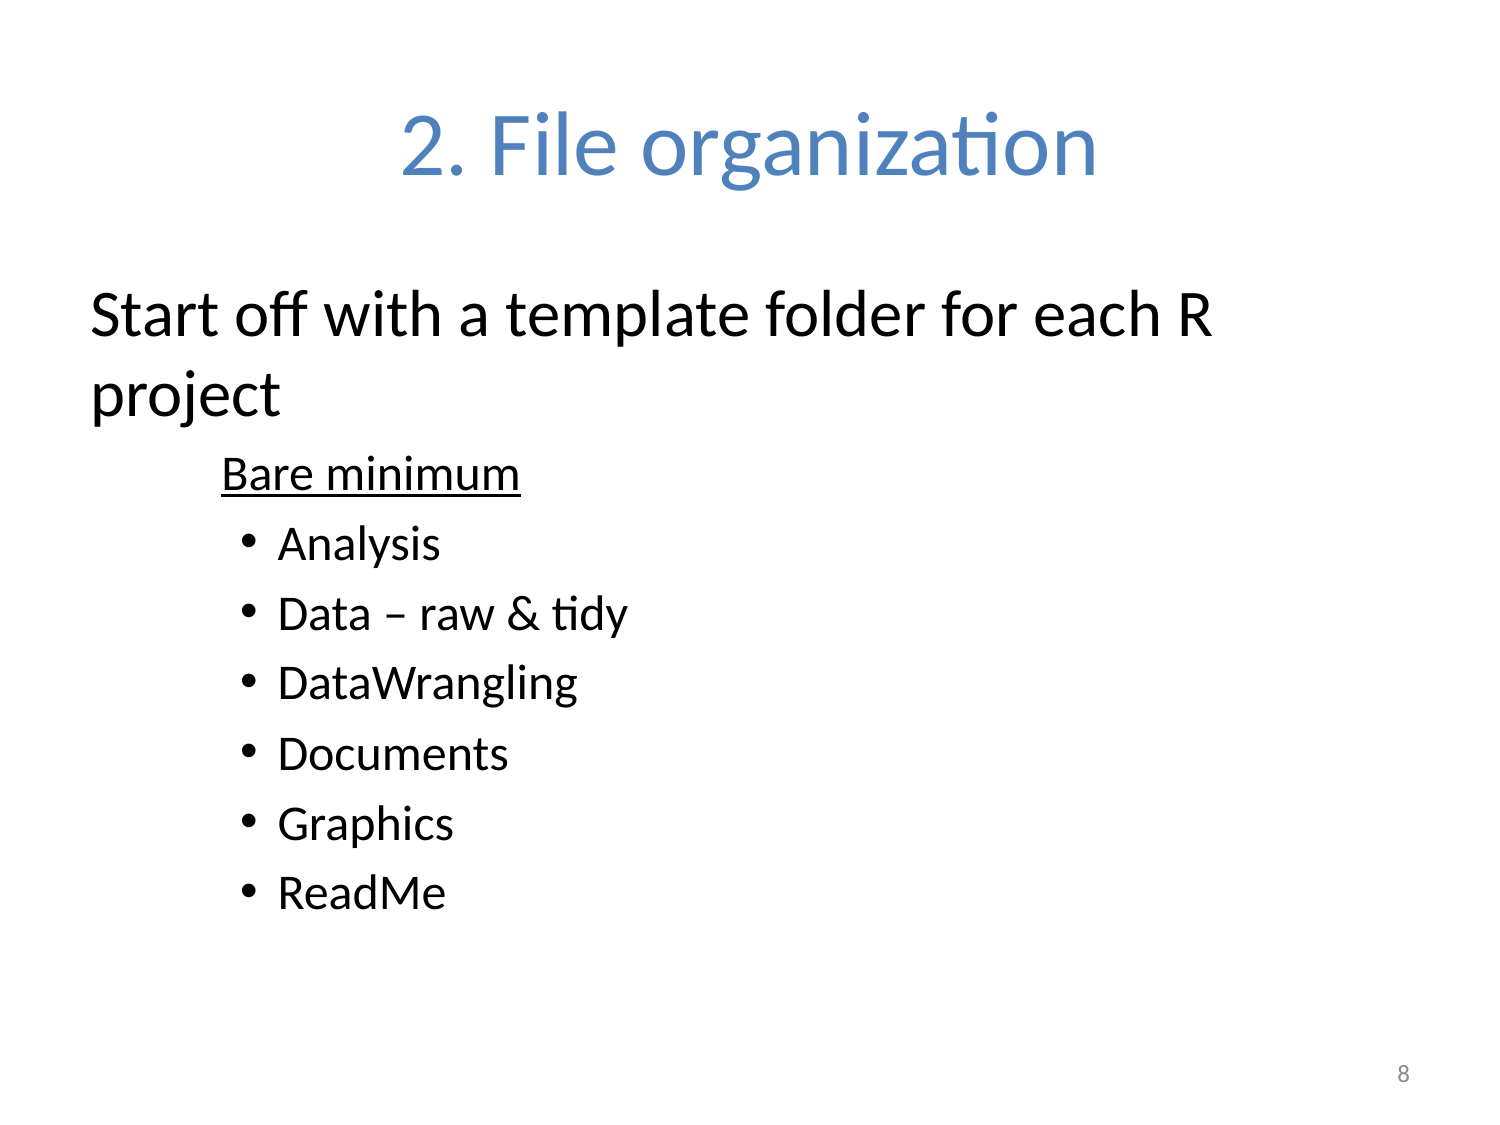

# 2. File organization
Start off with a template folder for each R project
Bare minimum
Analysis
Data – raw & tidy
DataWrangling
Documents
Graphics
ReadMe
8